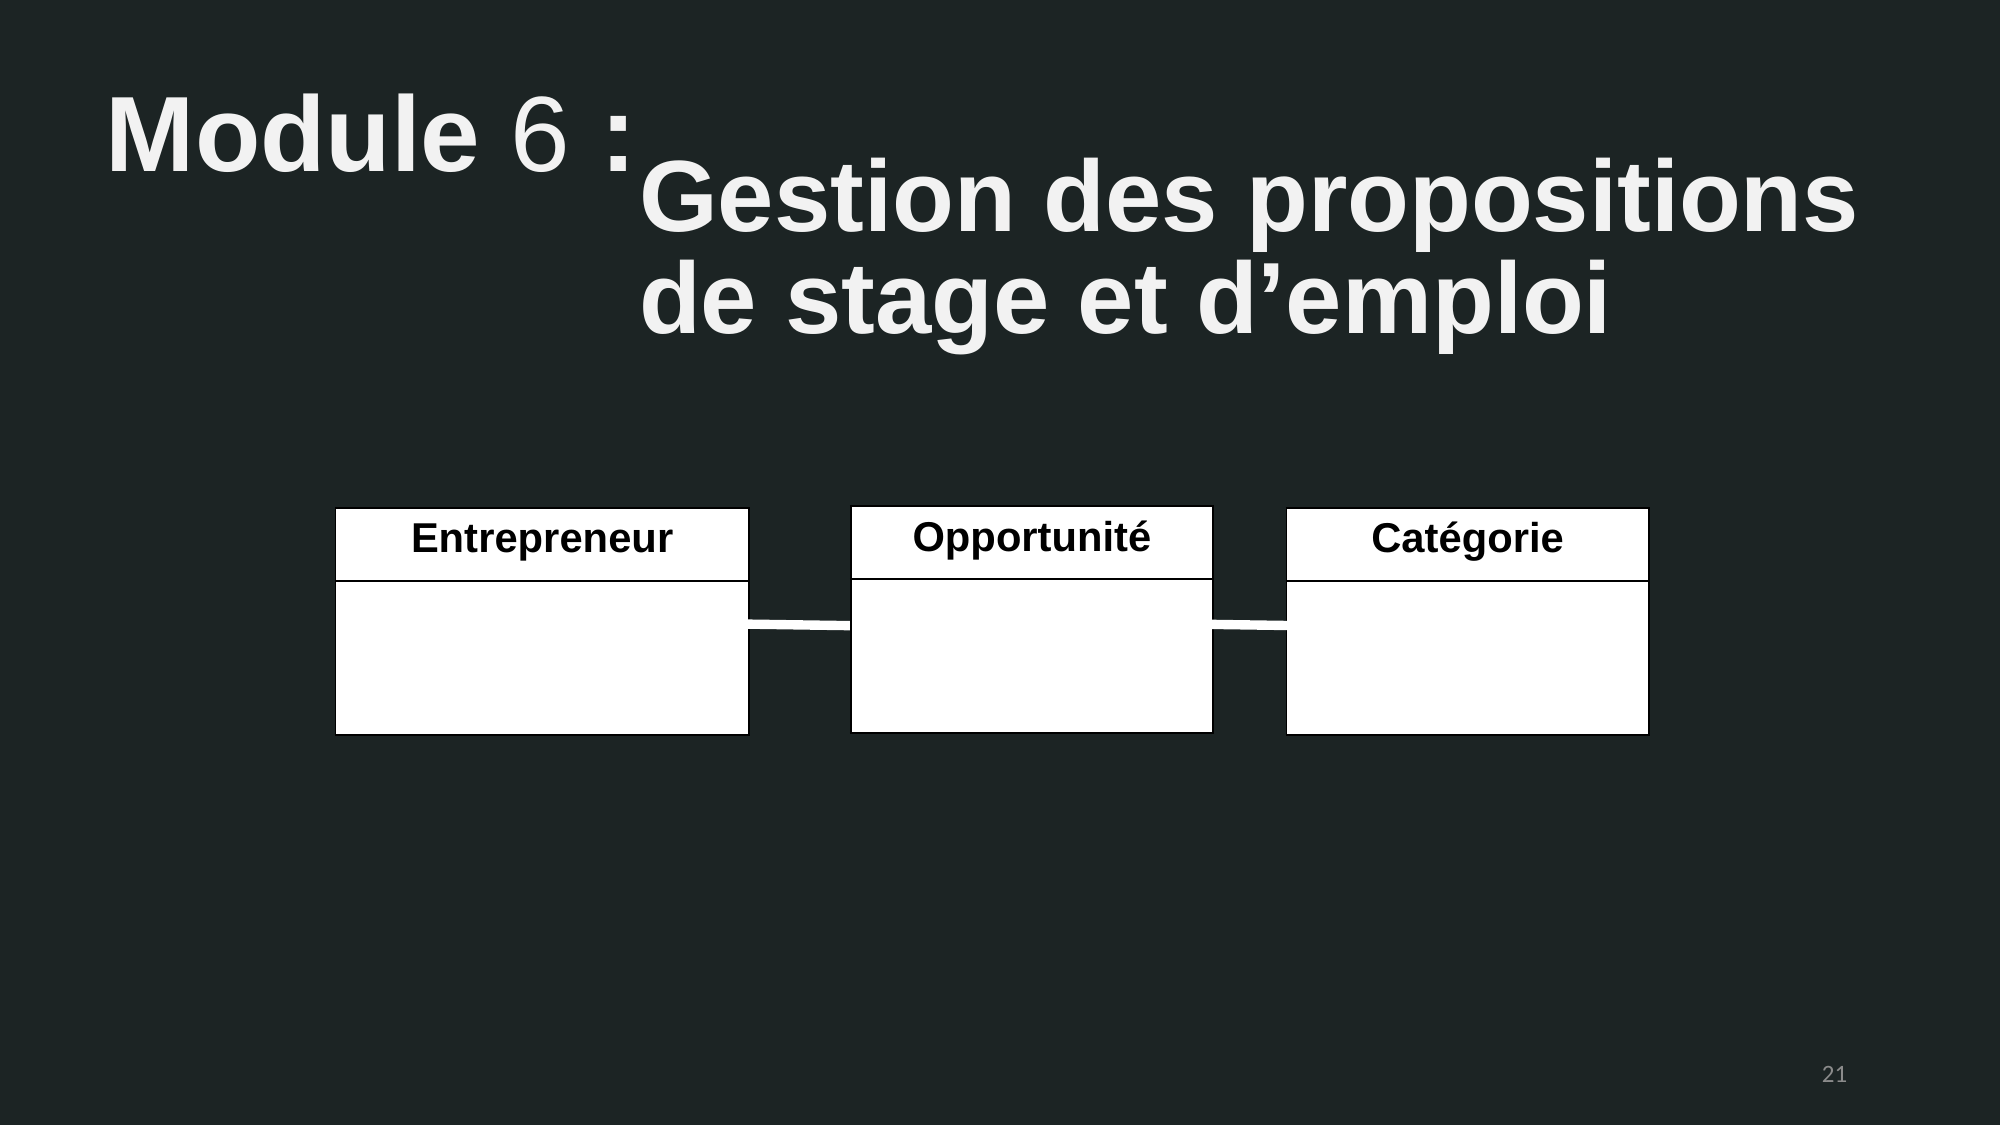

# Module 6 :
Gestion des propositions
de stage et d’emploi
| Opportunité |
| --- |
|  |
| Entrepreneur |
| --- |
|  |
| Catégorie |
| --- |
|  |
21